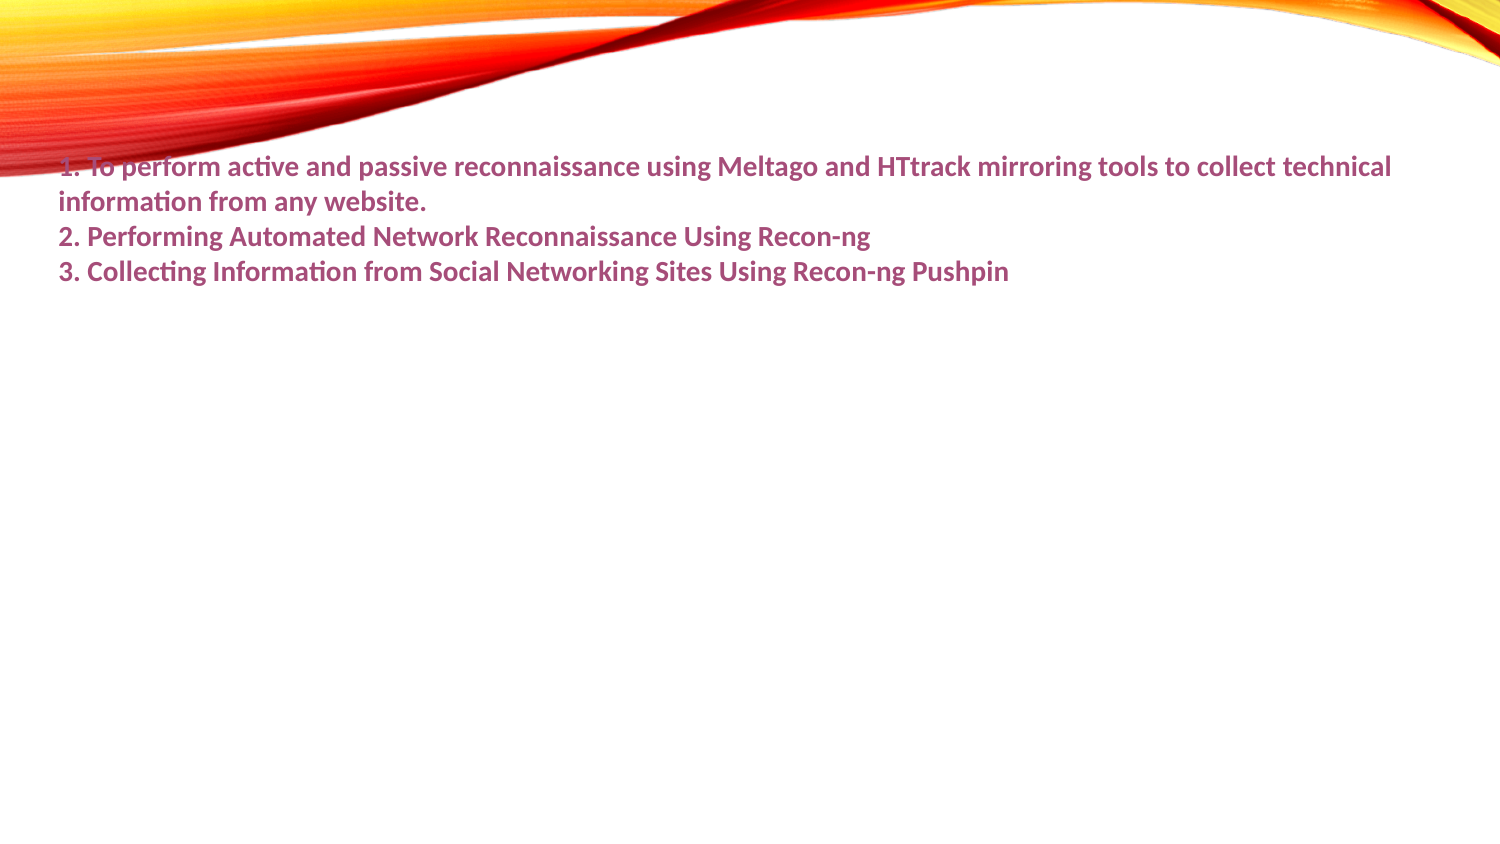

1. To perform active and passive reconnaissance using Meltago and HTtrack mirroring tools to collect technical information from any website.
2. Performing Automated Network Reconnaissance Using Recon-ng
3. Collecting Information from Social Networking Sites Using Recon-ng Pushpin